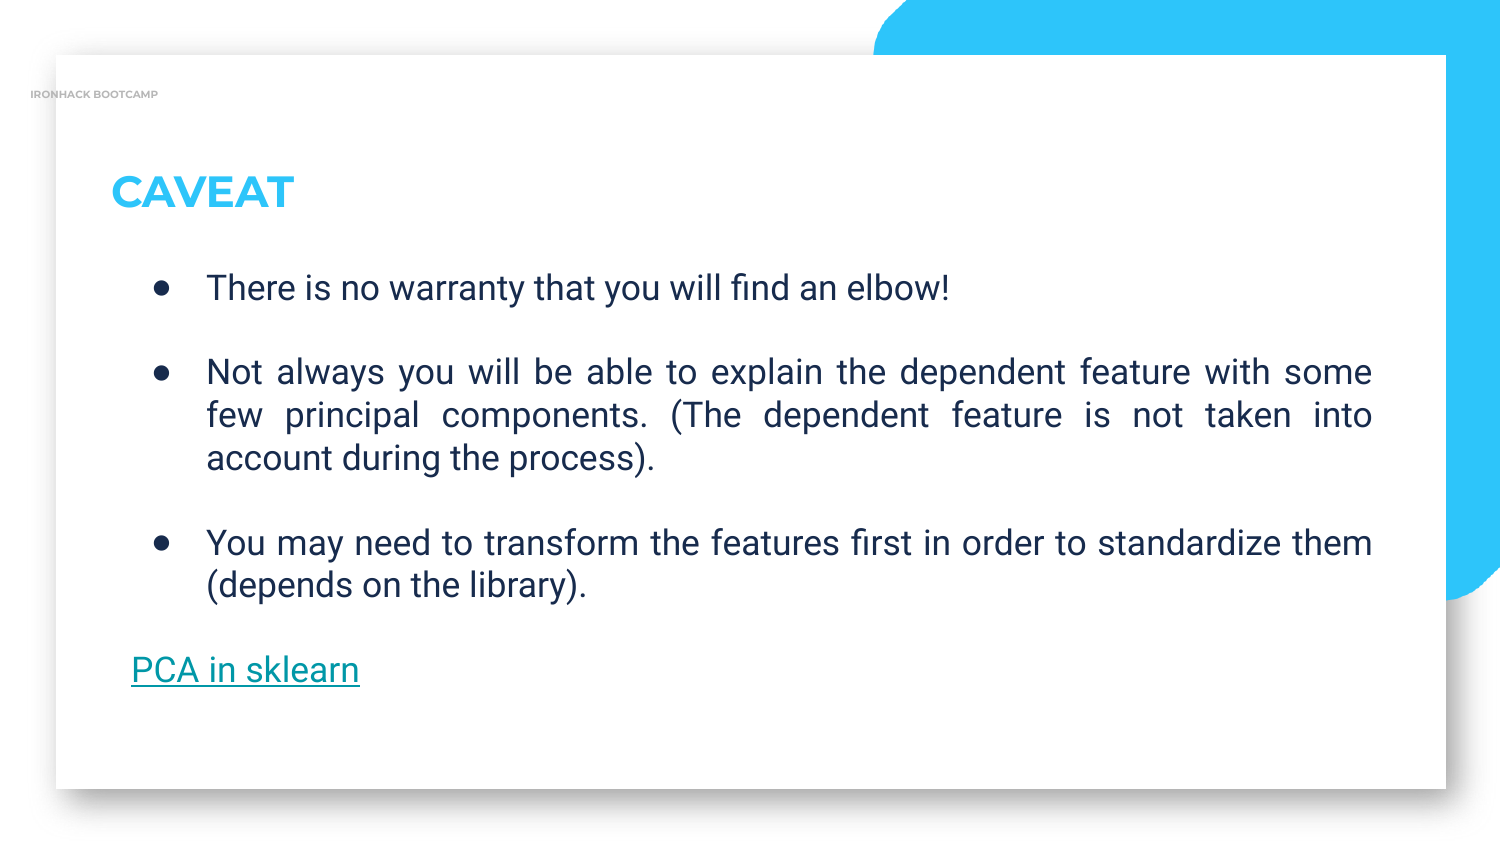

IRONHACK BOOTCAMP
CAVEAT
There is no warranty that you will find an elbow!

Not always you will be able to explain the dependent feature with some few principal components. (The dependent feature is not taken into account during the process).

You may need to transform the features first in order to standardize them (depends on the library).

PCA in sklearn